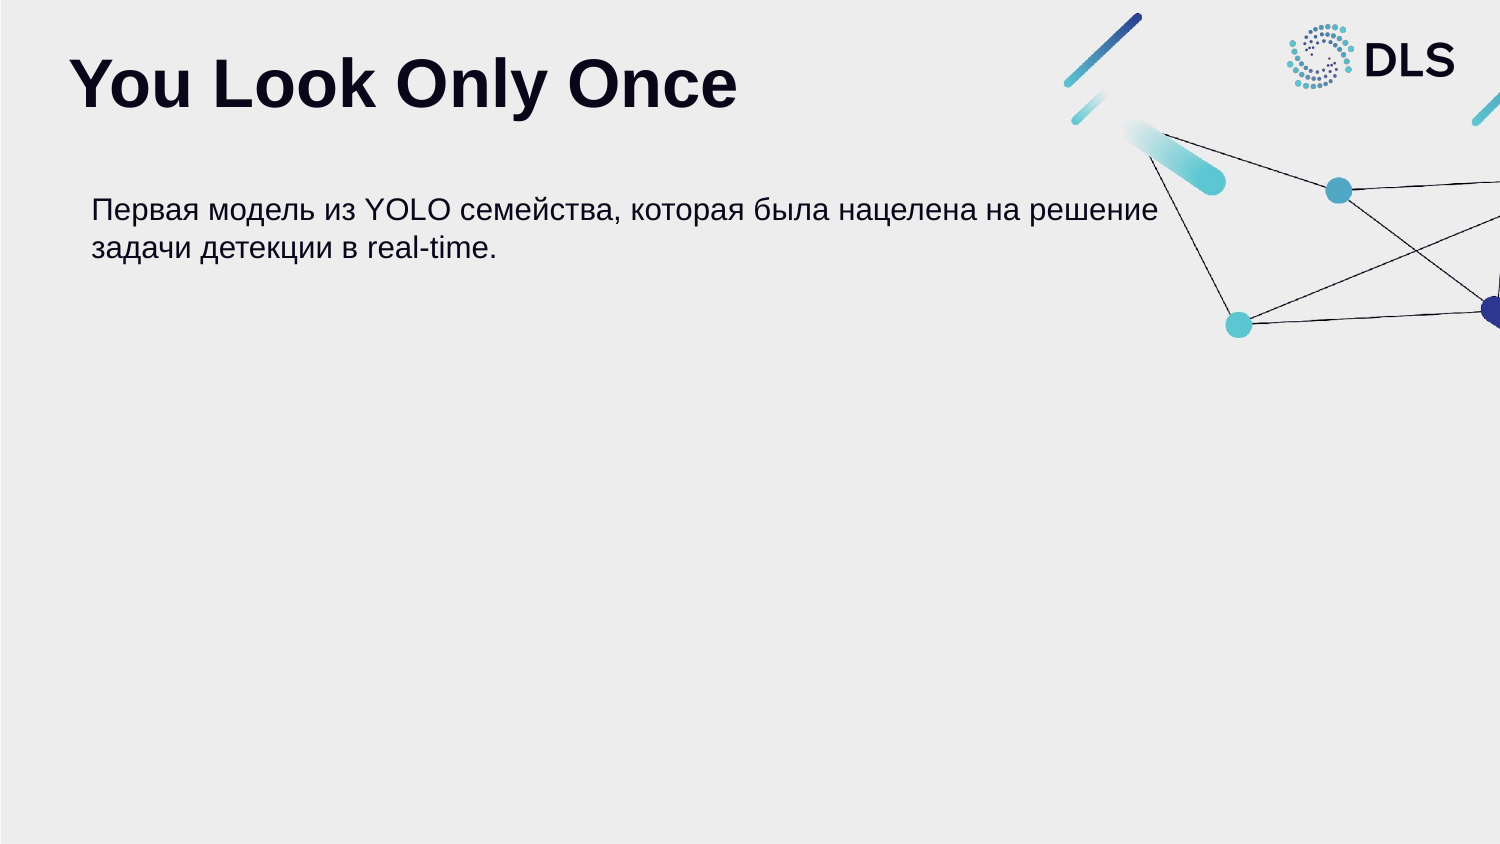

# You Look Only Once
Первая модель из YOLO семейства, которая была нацелена на решение задачи детекции в real-time.